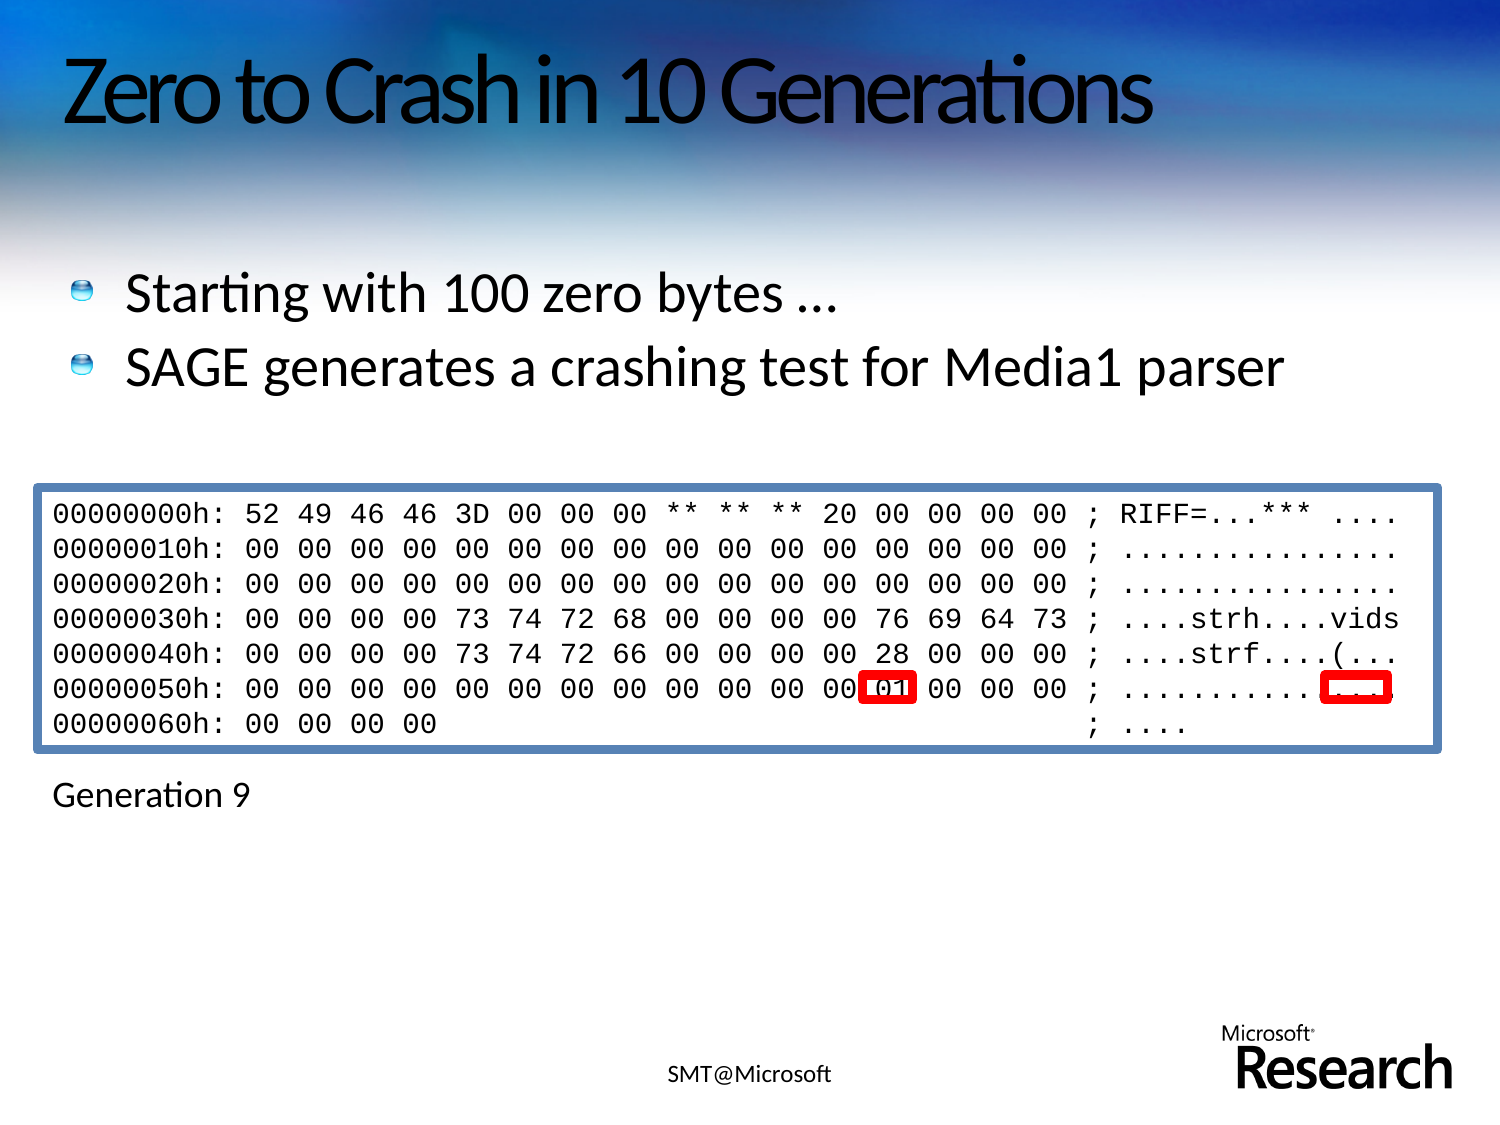

# Zero to Crash in 10 Generations
Starting with 100 zero bytes …
SAGE generates a crashing test for Media1 parser

00000000h: 52 49 46 46 3D 00 00 00 ** ** ** 20 00 00 00 00 ; RIFF=...*** ....
00000010h: 00 00 00 00 00 00 00 00 00 00 00 00 00 00 00 00 ; ................
00000020h: 00 00 00 00 00 00 00 00 00 00 00 00 00 00 00 00 ; ................
00000030h: 00 00 00 00 73 74 72 68 00 00 00 00 76 69 64 73 ; ....strh....vids
00000040h: 00 00 00 00 73 74 72 66 00 00 00 00 28 00 00 00 ; ....strf....(...
00000050h: 00 00 00 00 00 00 00 00 00 00 00 00 01 00 00 00 ; ................
00000060h: 00 00 00 00                                     ; ....

Generation 9
SMT@Microsoft